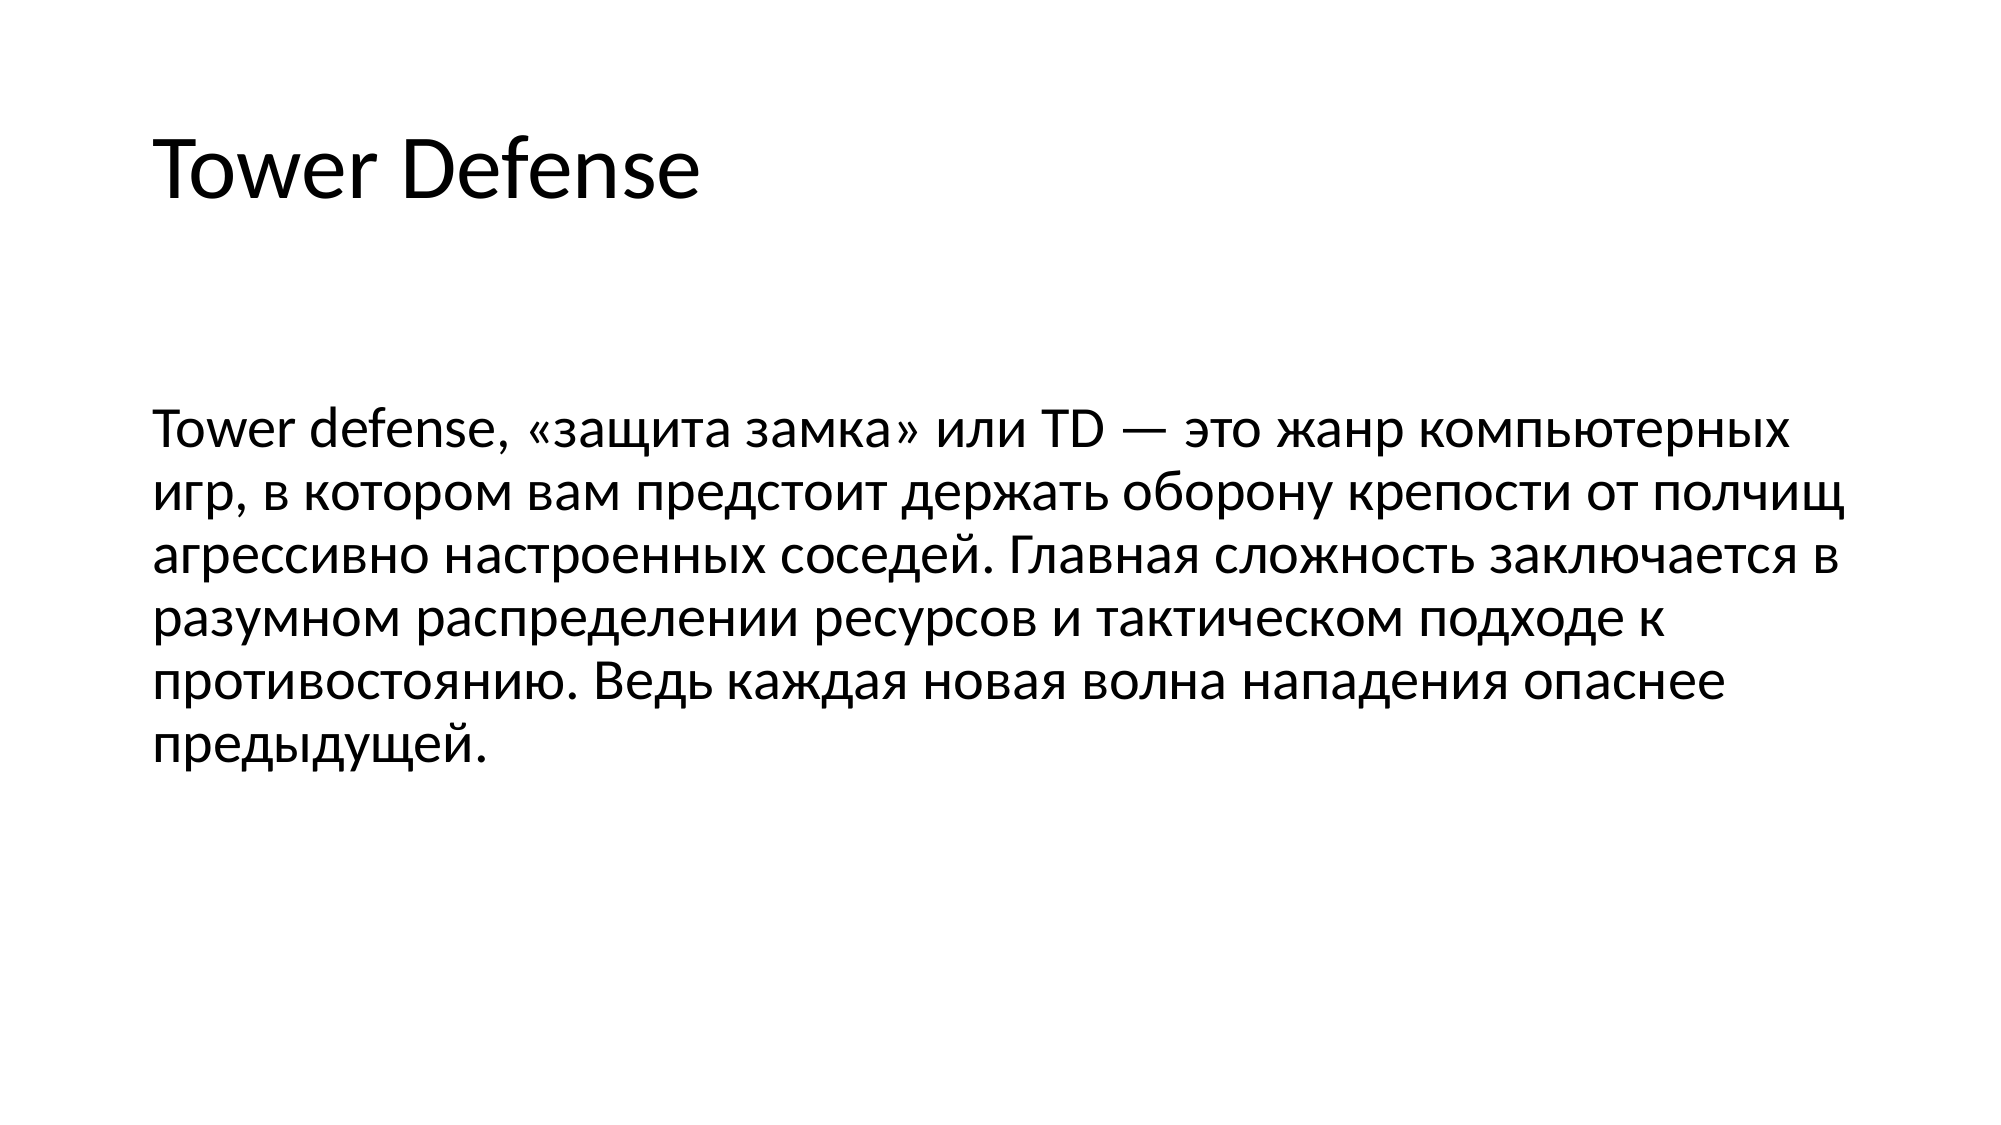

# Tower Defense

Tower defense, «защита замка» или TD — это жанр компьютерных игр, в котором вам предстоит держать оборону крепости от полчищ агрессивно настроенных соседей. Главная сложность заключается в разумном распределении ресурсов и тактическом подходе к противостоянию. Ведь каждая новая волна нападения опаснее предыдущей.